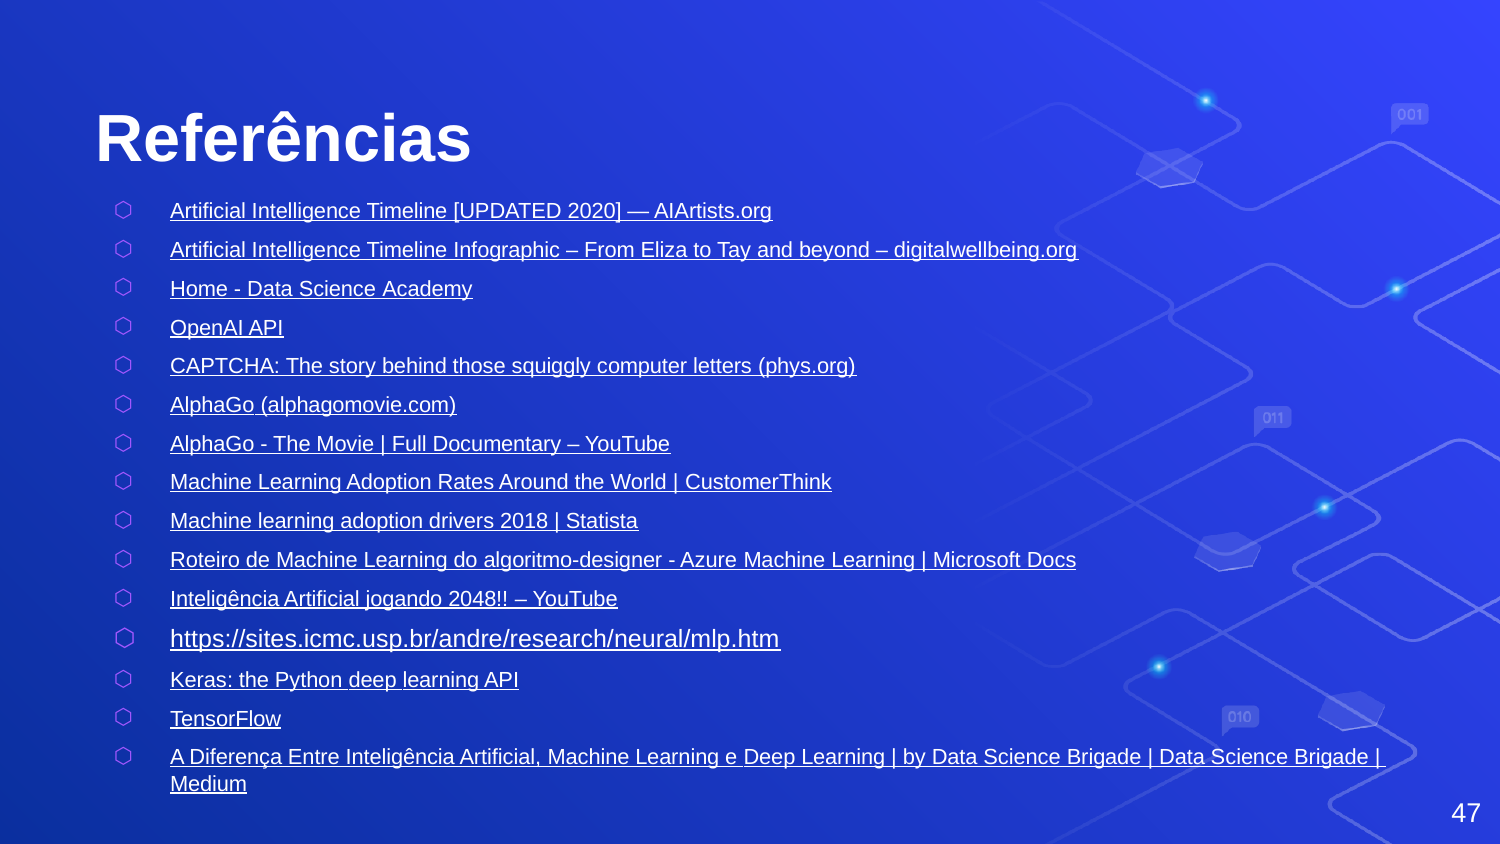

# Referências
Artificial Intelligence Timeline [UPDATED 2020] — AIArtists.org
Artificial Intelligence Timeline Infographic – From Eliza to Tay and beyond – digitalwellbeing.org
Home - Data Science Academy
OpenAI API
CAPTCHA: The story behind those squiggly computer letters (phys.org)
AlphaGo (alphagomovie.com)
AlphaGo - The Movie | Full Documentary – YouTube
Machine Learning Adoption Rates Around the World | CustomerThink
Machine learning adoption drivers 2018 | Statista
Roteiro de Machine Learning do algoritmo-designer - Azure Machine Learning | Microsoft Docs
Inteligência Artificial jogando 2048!! – YouTube
https://sites.icmc.usp.br/andre/research/neural/mlp.htm
Keras: the Python deep learning API
TensorFlow
A Diferença Entre Inteligência Artificial, Machine Learning e Deep Learning | by Data Science Brigade | Data Science Brigade | Medium

47